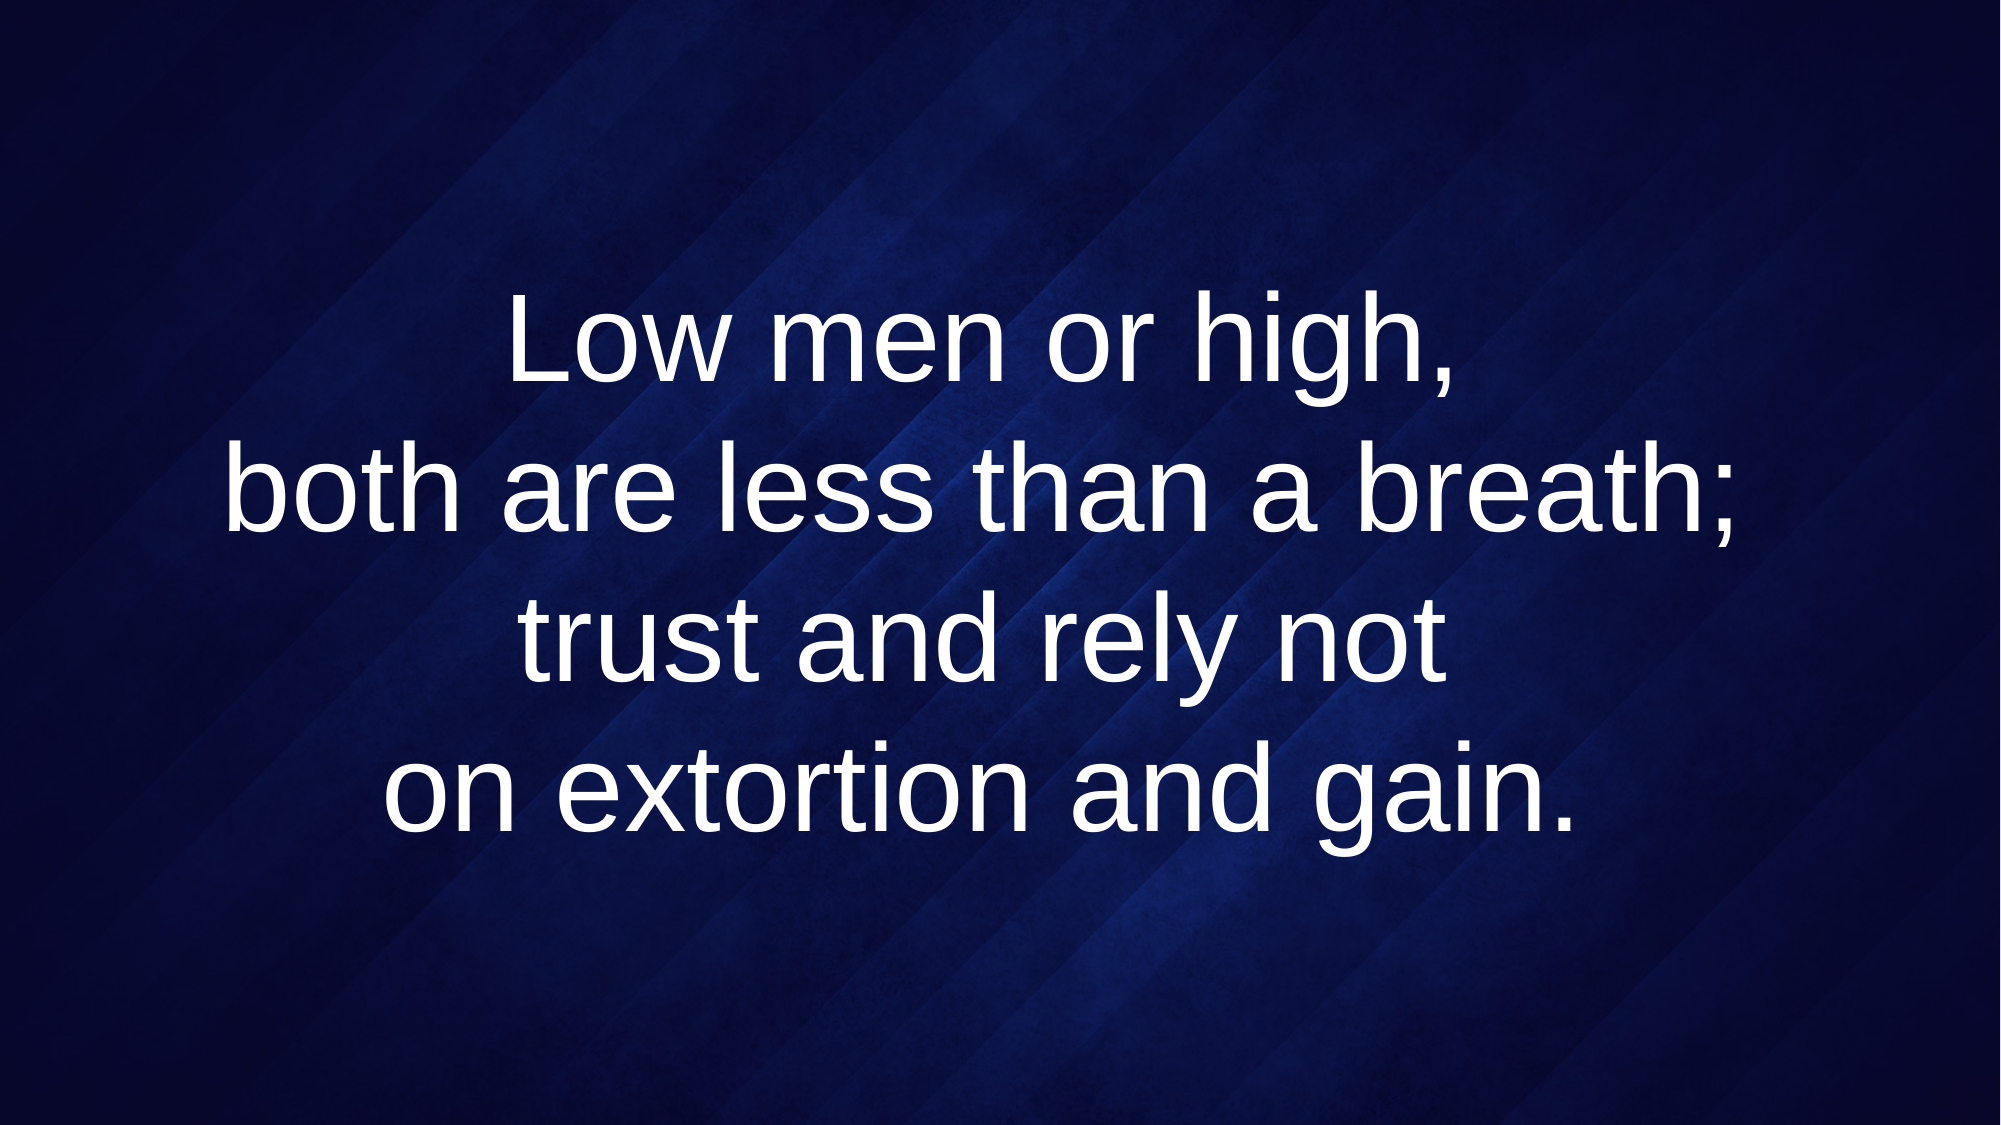

# Low men or high, both are less than a breath; trust and rely not on extortion and gain.